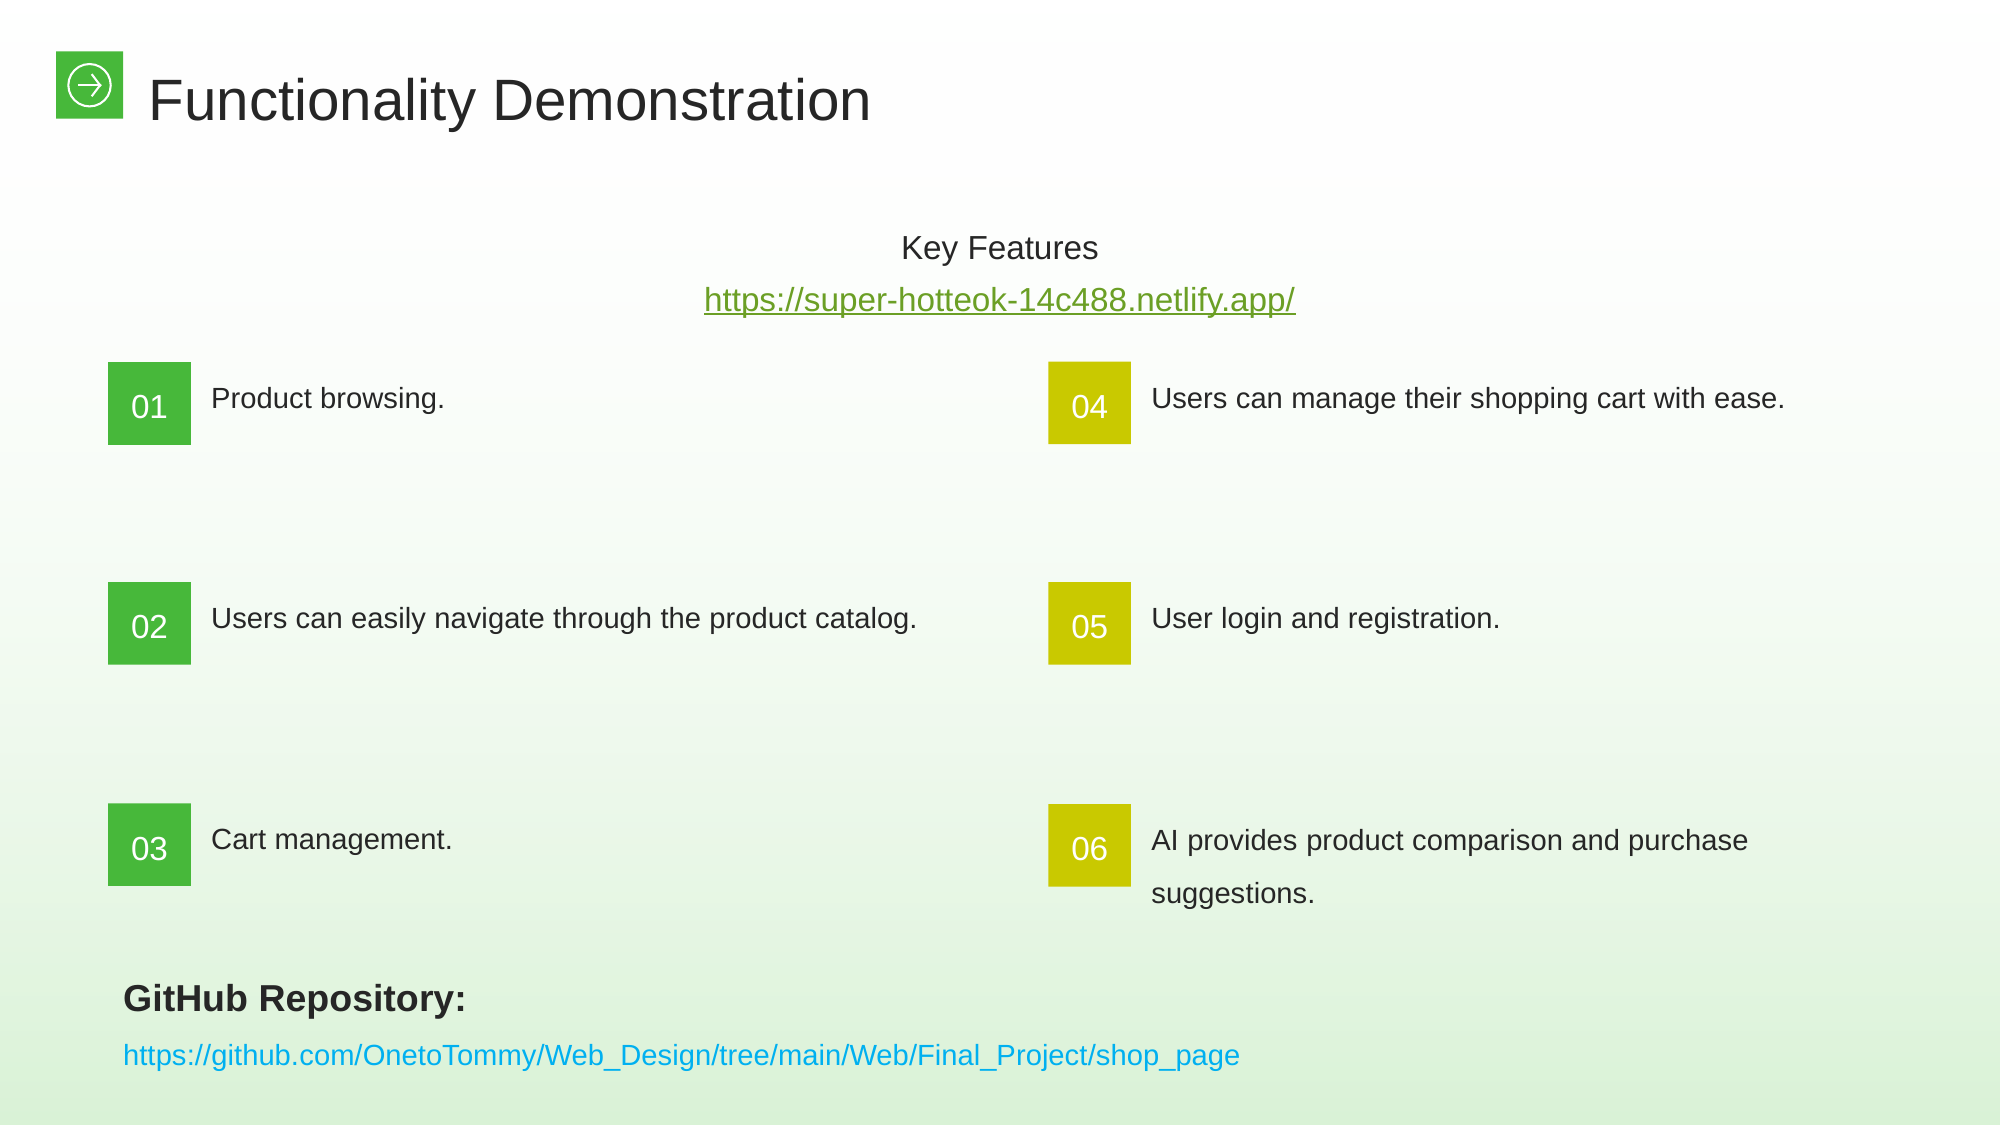

Functionality Demonstration

Key Features
https://super-hotteok-14c488.netlify.app/
Users can manage their shopping cart with ease.

Product browsing.
04
01
Users can easily navigate through the product catalog.

User login and registration.

05
02
Cart management.

AI provides product comparison and purchase suggestions.
03
06
GitHub Repository:
https://github.com/OnetoTommy/Web_Design/tree/main/Web/Final_Project/shop_page